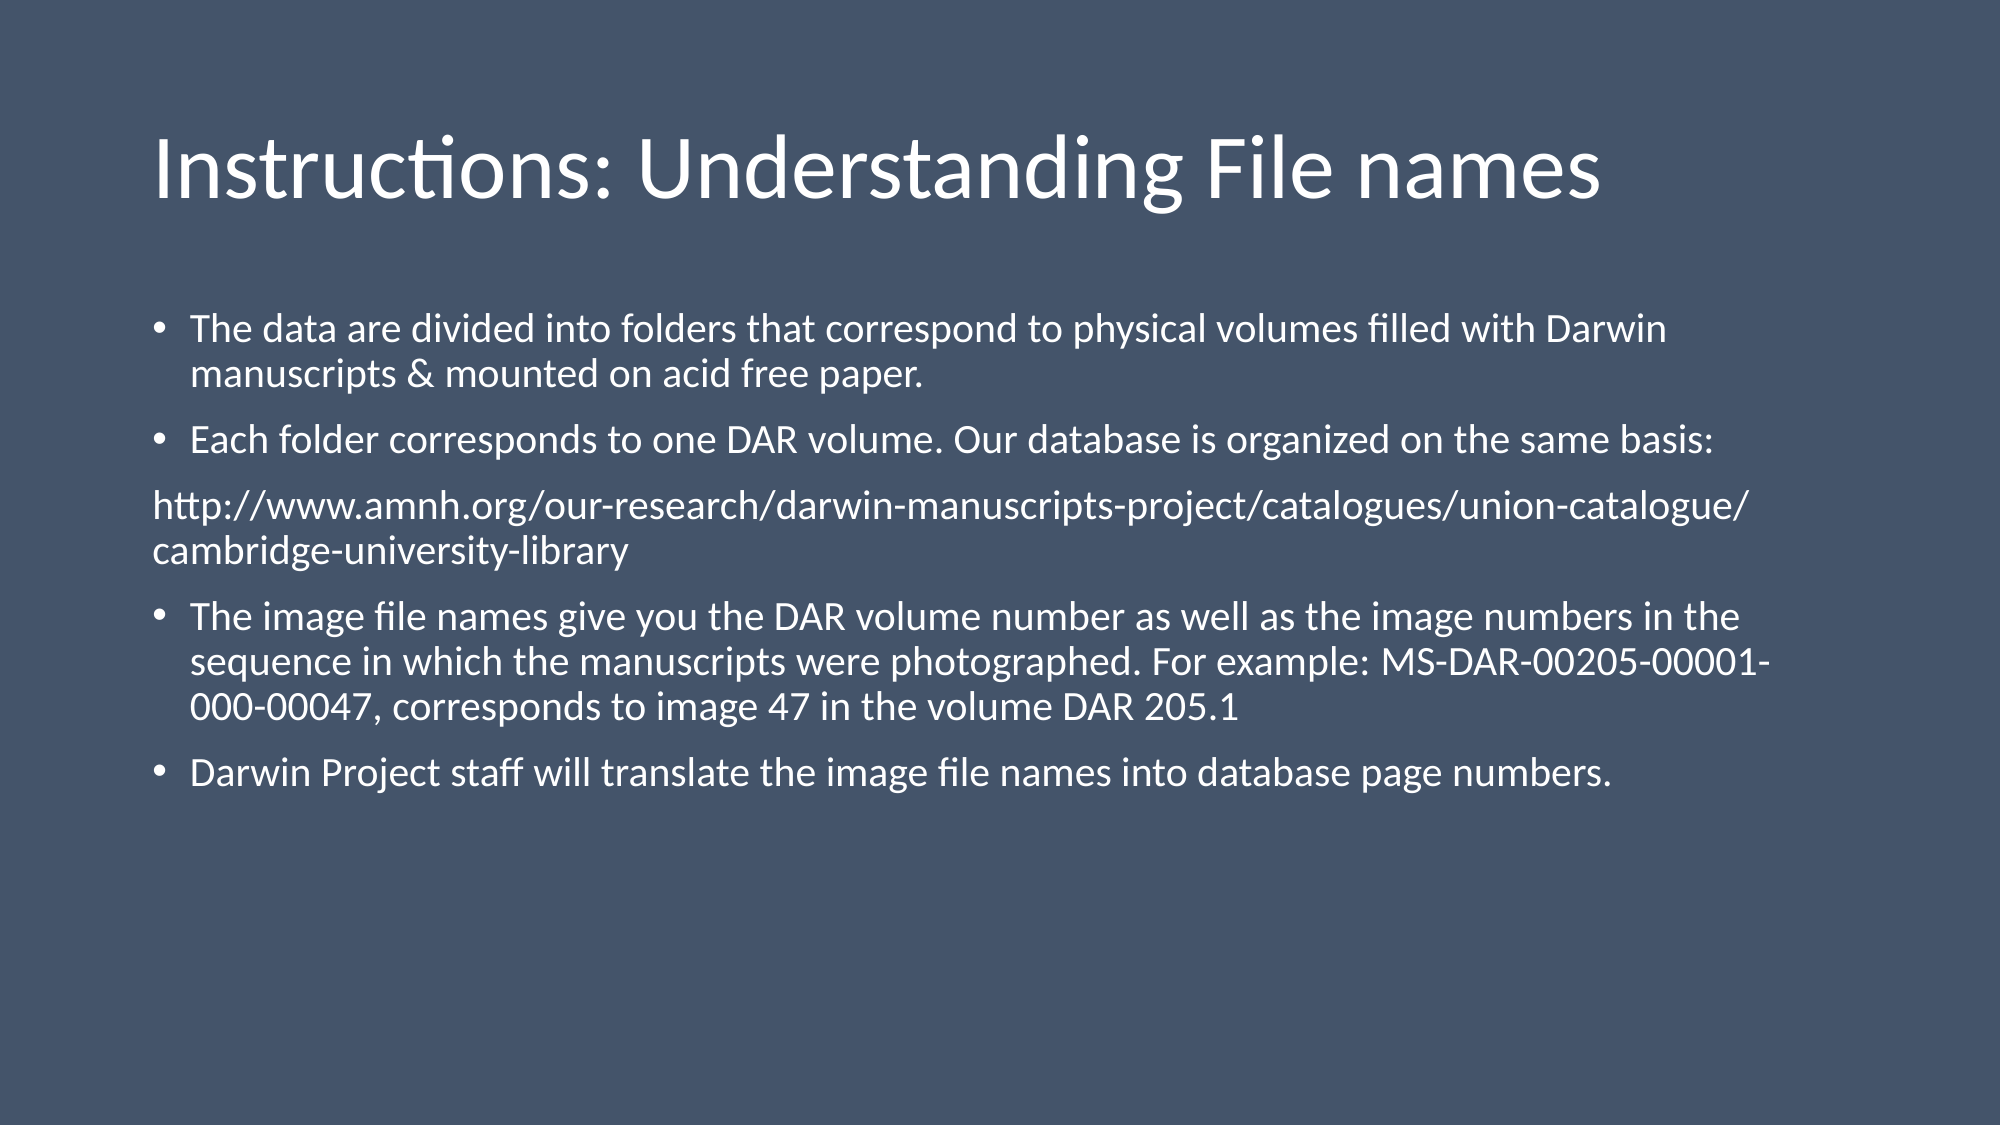

# Instructions: Understanding File names
The data are divided into folders that correspond to physical volumes filled with Darwin manuscripts & mounted on acid free paper.
Each folder corresponds to one DAR volume. Our database is organized on the same basis:
http://www.amnh.org/our-research/darwin-manuscripts-project/catalogues/union-catalogue/cambridge-university-library
The image file names give you the DAR volume number as well as the image numbers in the sequence in which the manuscripts were photographed. For example: MS-DAR-00205-00001-000-00047, corresponds to image 47 in the volume DAR 205.1
Darwin Project staff will translate the image file names into database page numbers.